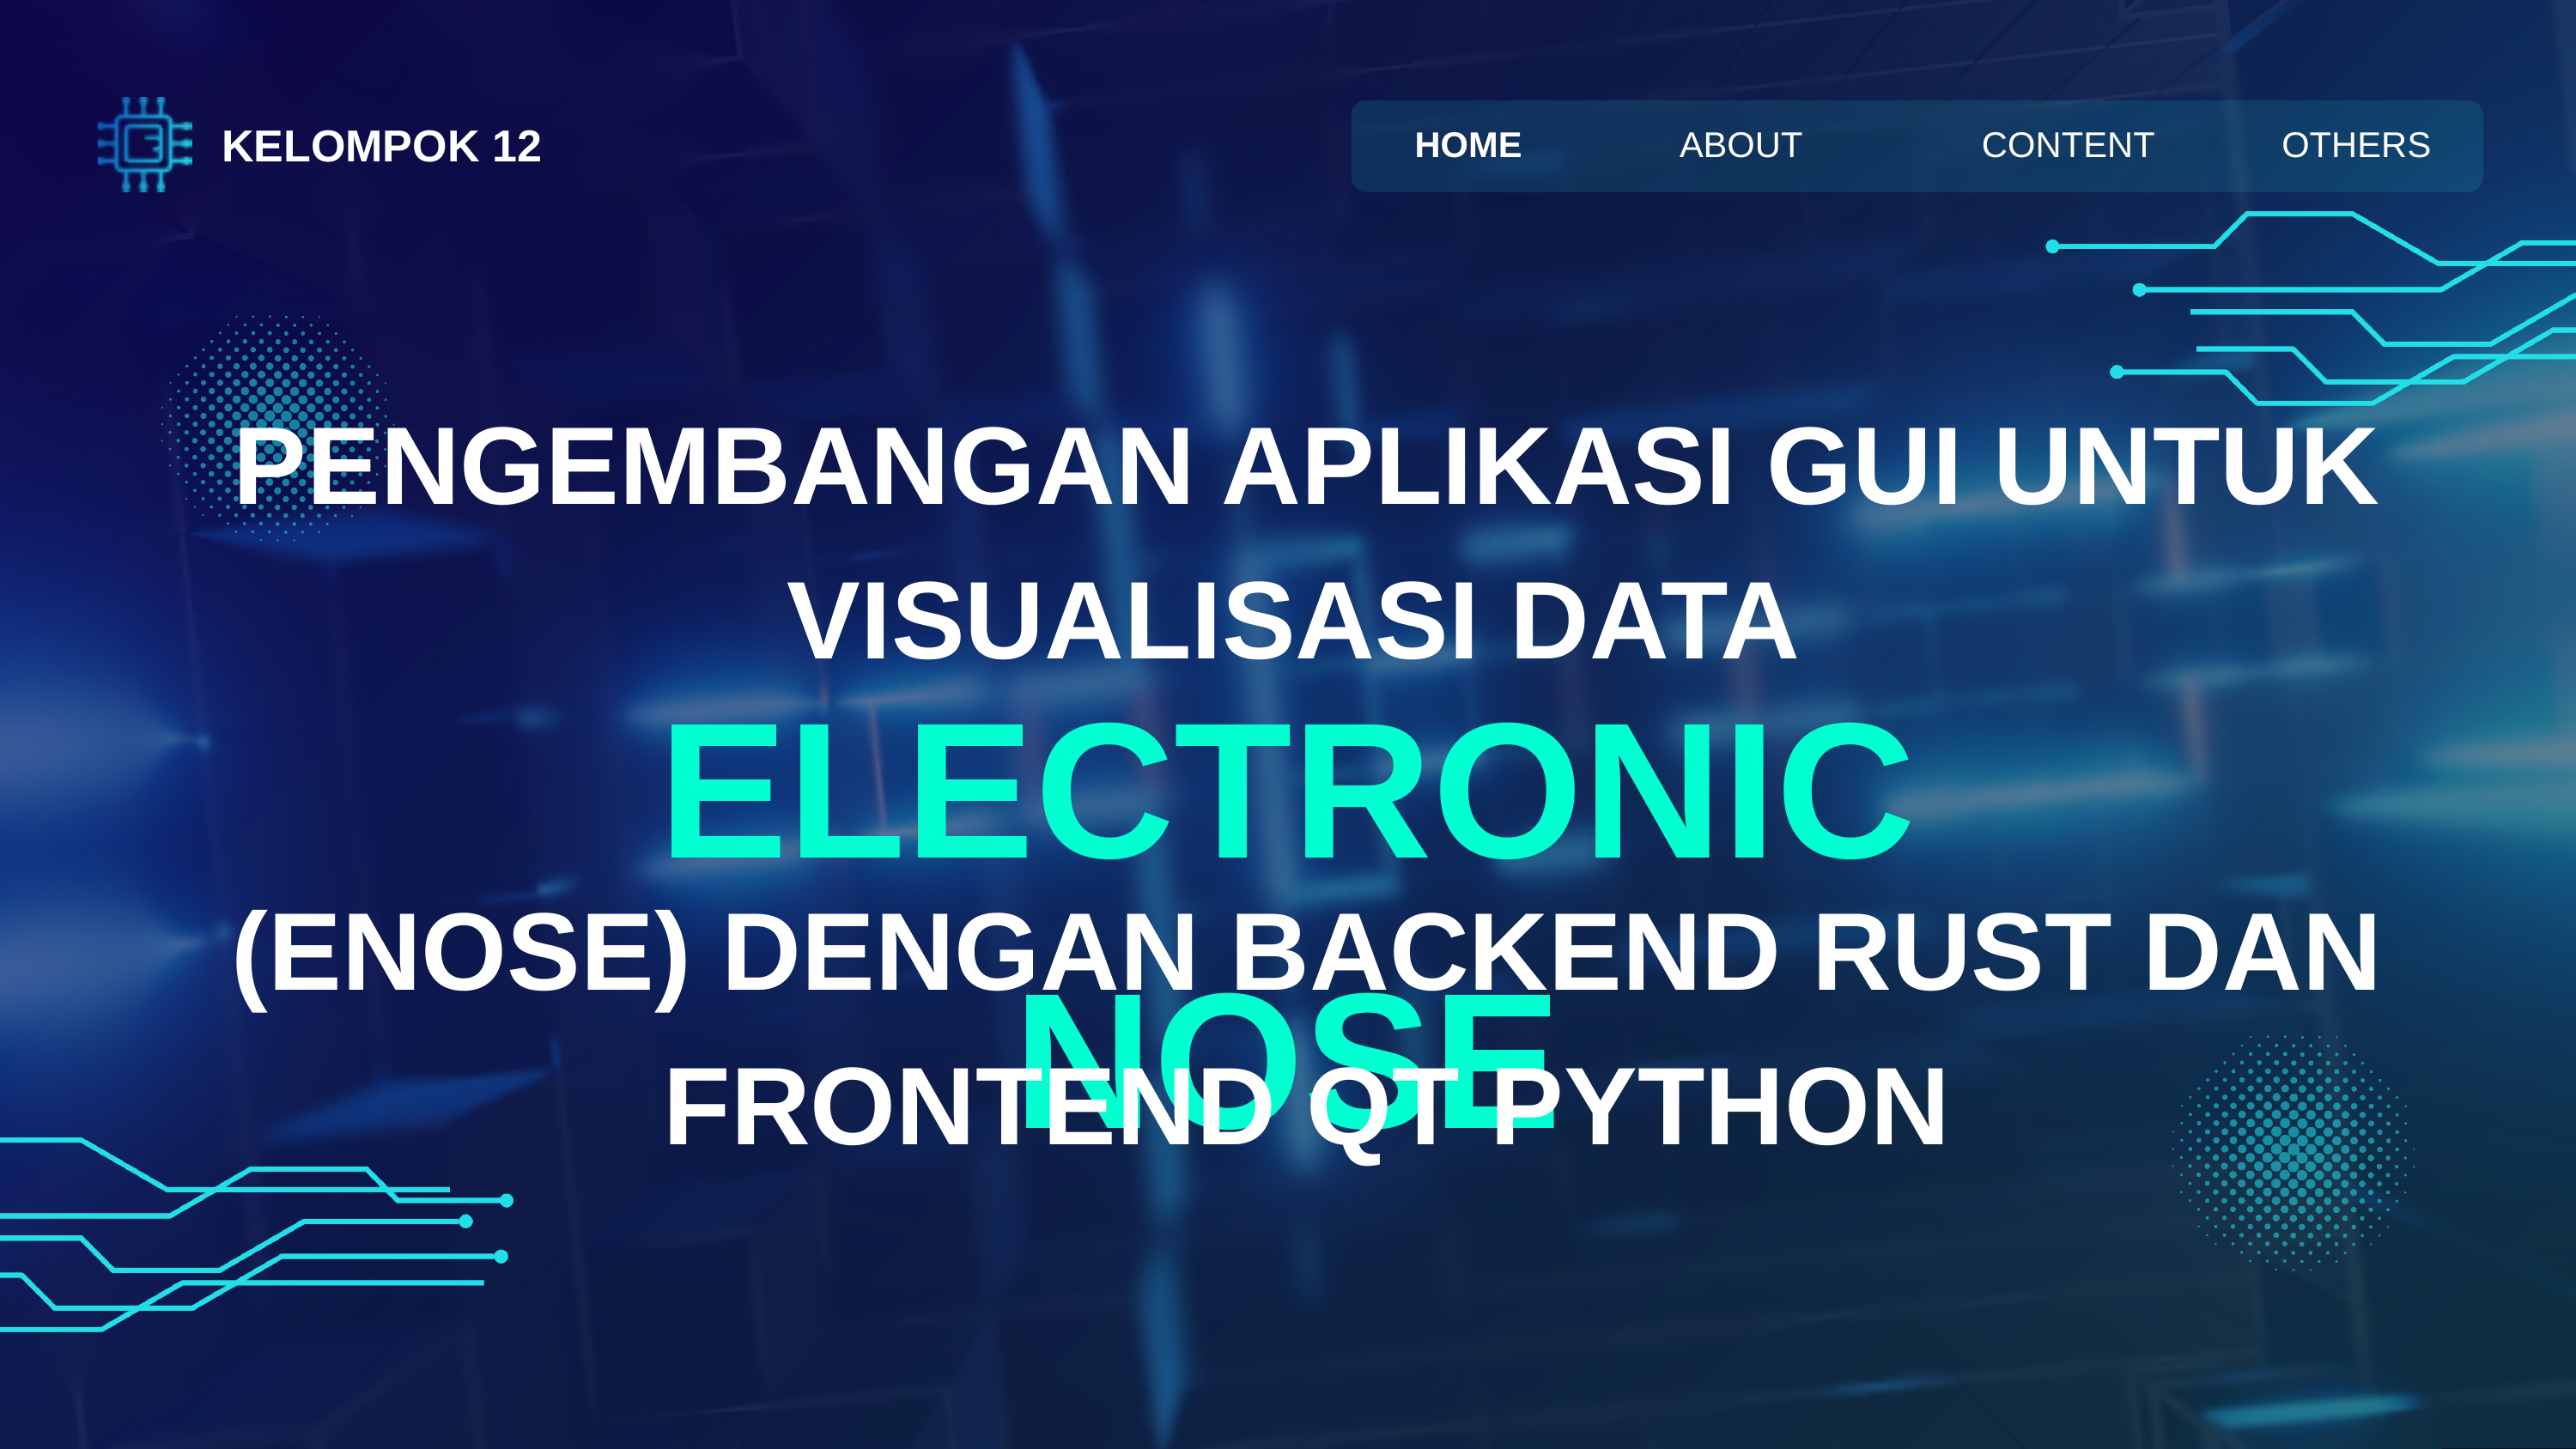

KELOMPOK 12
HOME
ABOUT
CONTENT
OTHERS

PENGEMBANGAN APLIKASI GUI UNTUK
VISUALISASI DATA

ELECTRONIC NOSE
(ENOSE) DENGAN BACKEND RUST DAN
FRONTEND QT PYTHON